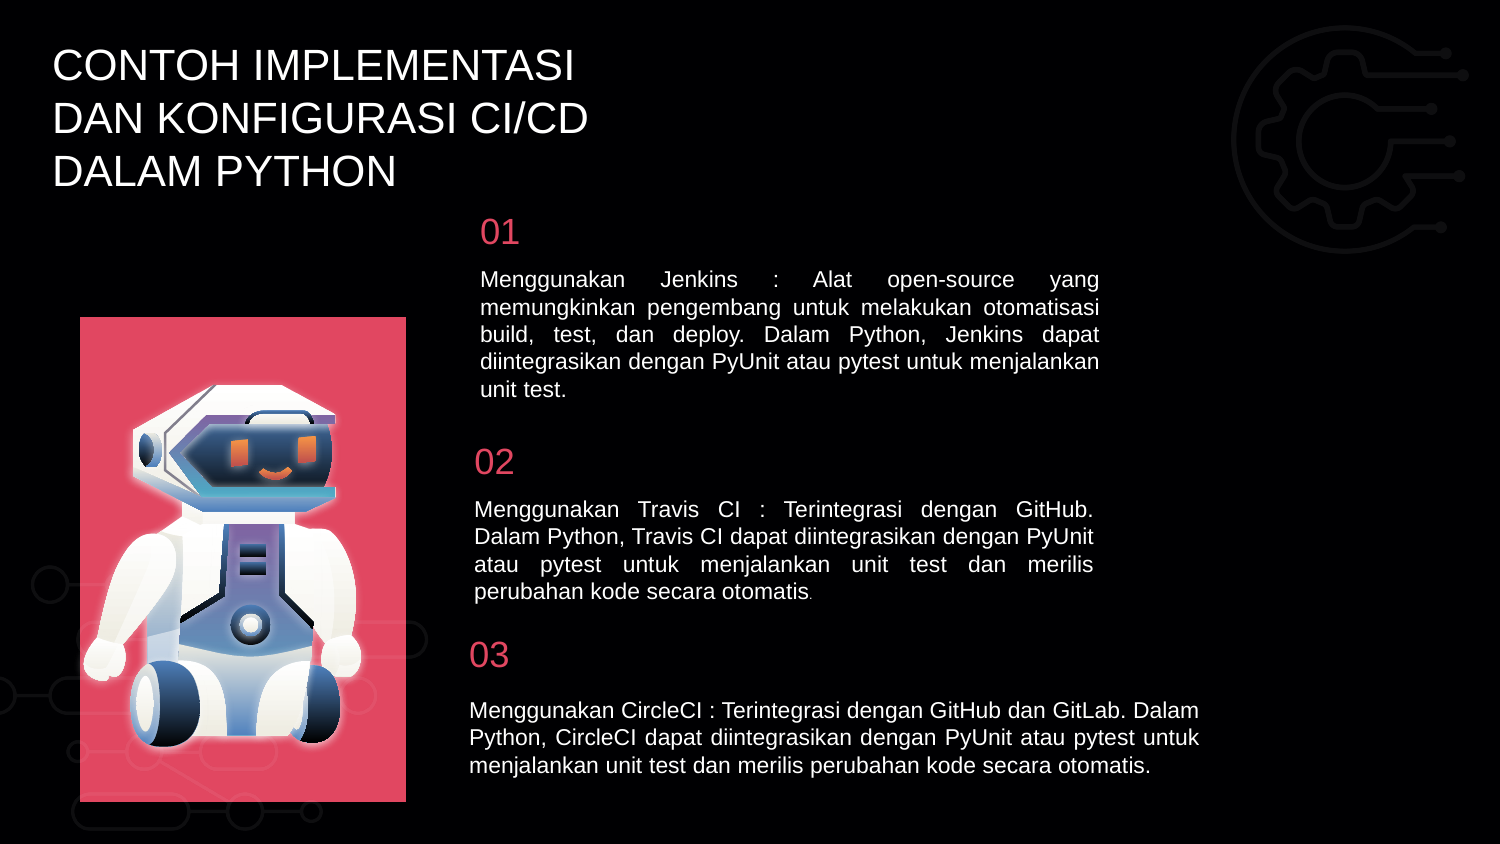

CONTOH IMPLEMENTASI DAN KONFIGURASI CI/CD DALAM PYTHON
01
Menggunakan Jenkins : Alat open-source yang memungkinkan pengembang untuk melakukan otomatisasi build, test, dan deploy. Dalam Python, Jenkins dapat diintegrasikan dengan PyUnit atau pytest untuk menjalankan unit test.

02
Menggunakan Travis CI : Terintegrasi dengan GitHub. Dalam Python, Travis CI dapat diintegrasikan dengan PyUnit atau pytest untuk menjalankan unit test dan merilis perubahan kode secara otomatis.

03
Menggunakan CircleCI : Terintegrasi dengan GitHub dan GitLab. Dalam Python, CircleCI dapat diintegrasikan dengan PyUnit atau pytest untuk menjalankan unit test dan merilis perubahan kode secara otomatis.